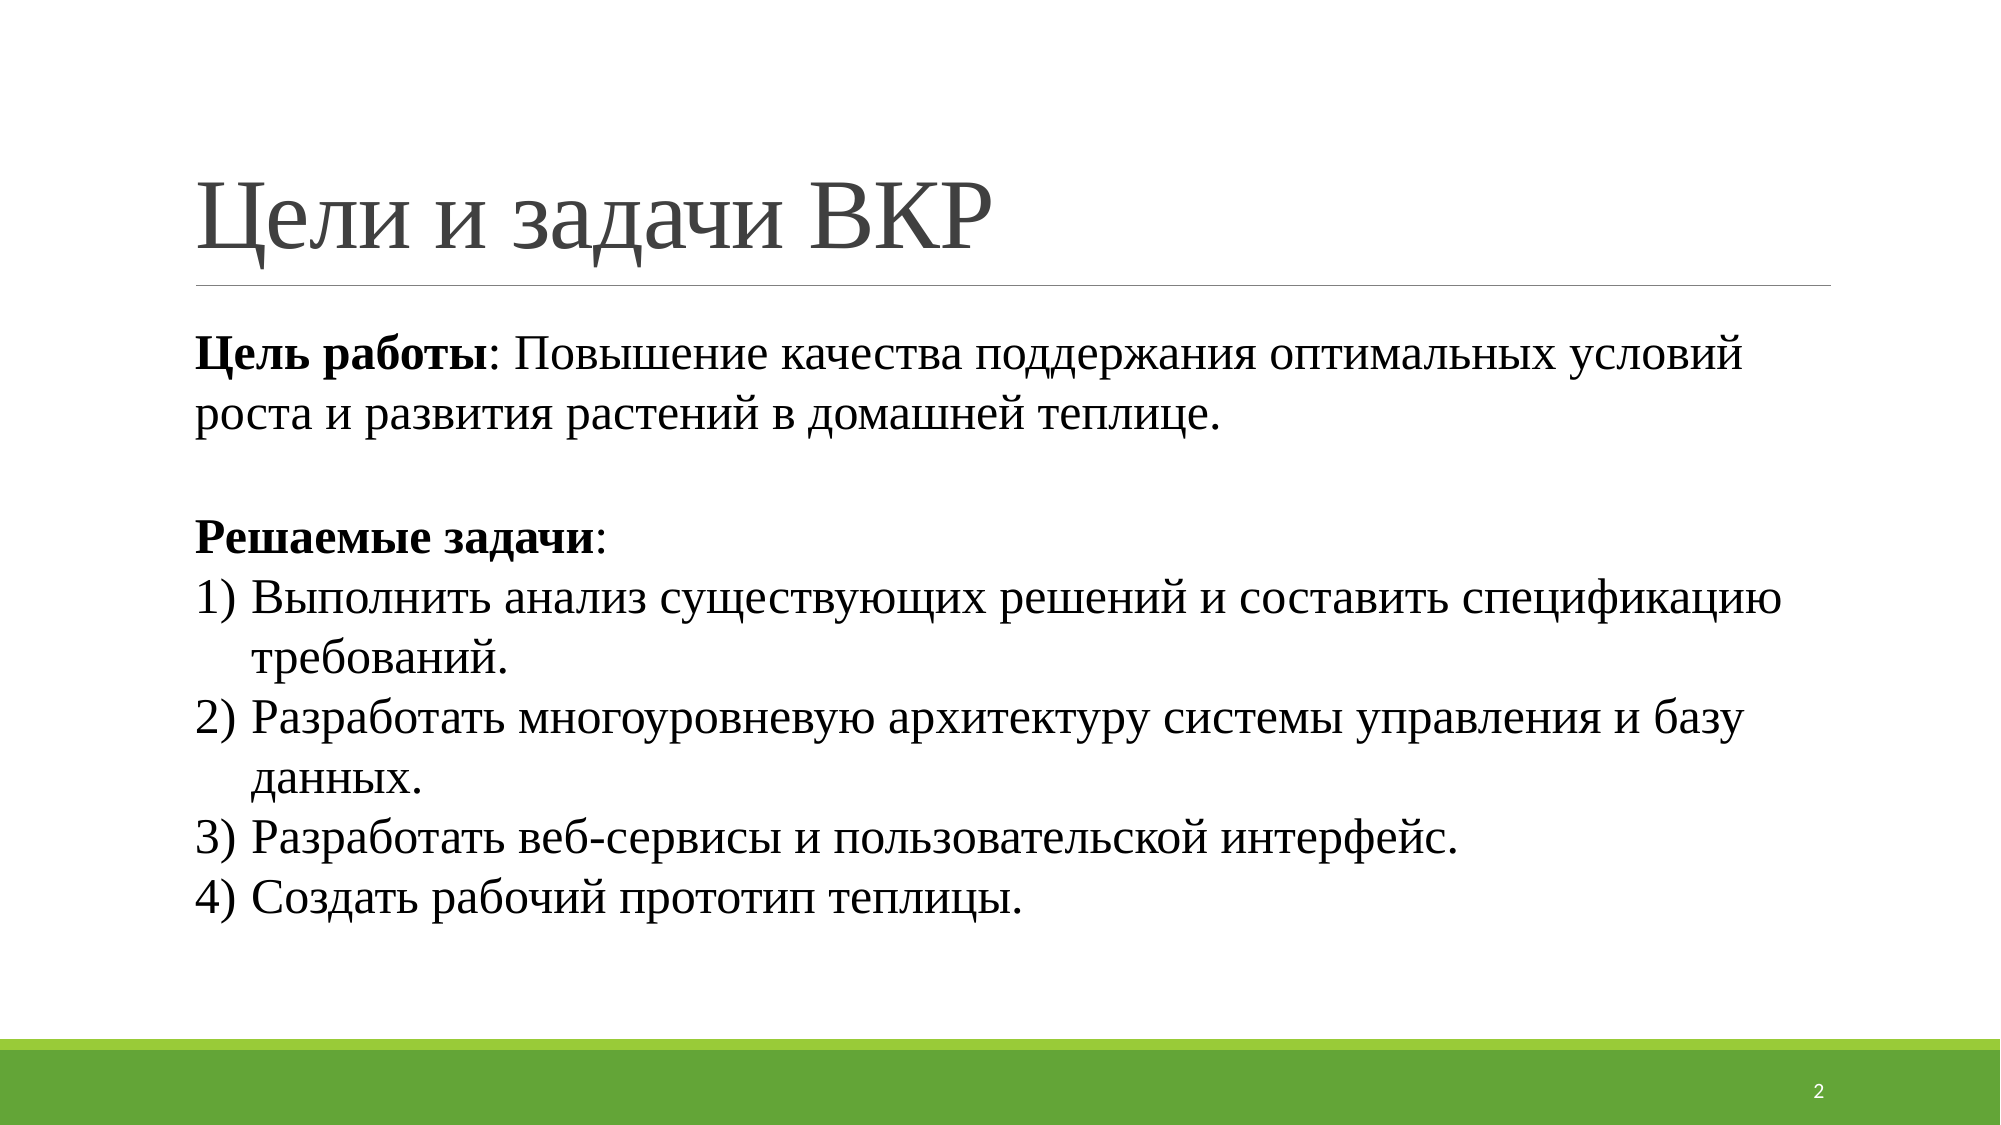

# Цели и задачи ВКР
Цель работы: Повышение качества поддержания оптимальных условий роста и развития растений в домашней теплице.
Решаемые задачи:
Выполнить анализ существующих решений и составить спецификацию требований.
Разработать многоуровневую архитектуру системы управления и базу данных.
Разработать веб-сервисы и пользовательской интерфейс.
Создать рабочий прототип теплицы.
2